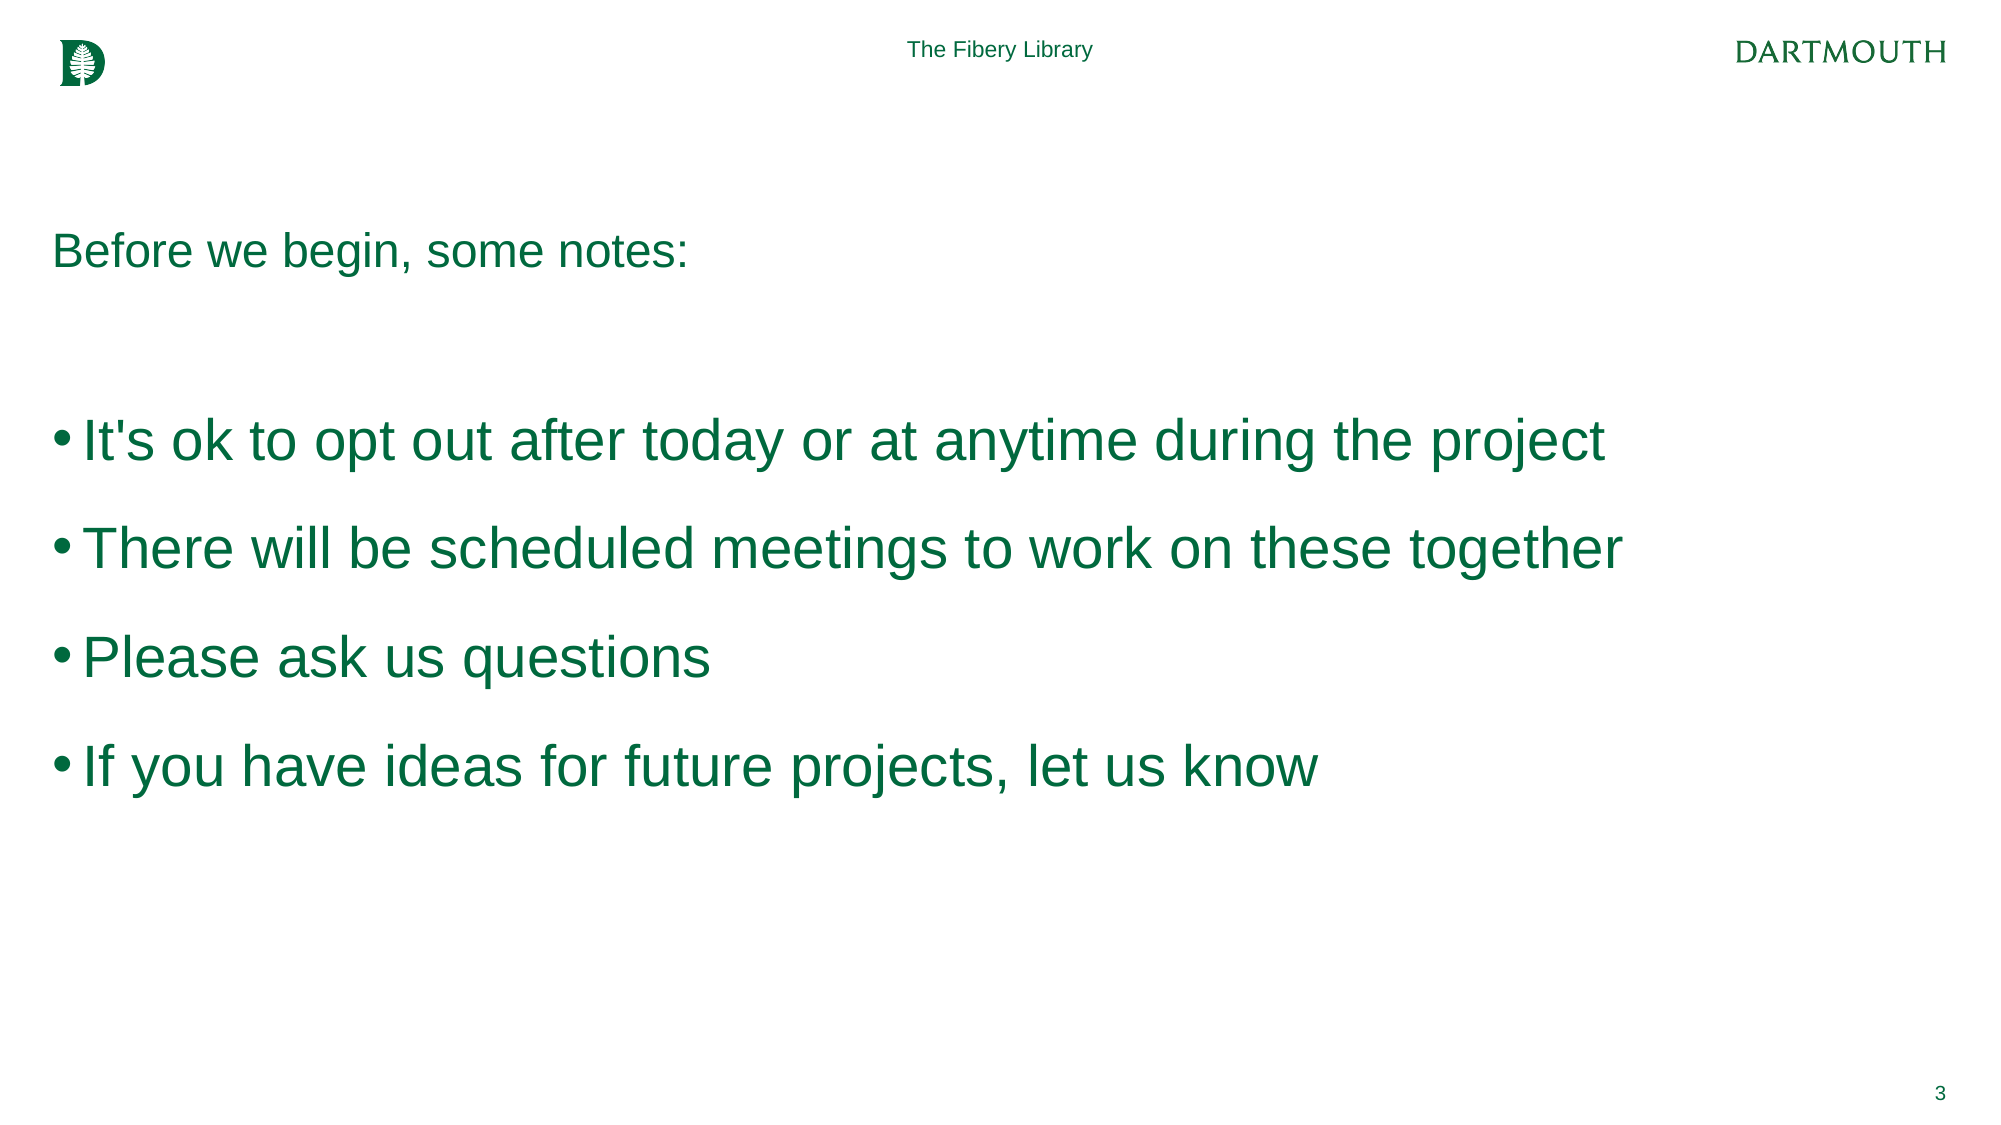

The Fibery Library
# Before we begin, some notes:
It's ok to opt out after today or at anytime during the project
There will be scheduled meetings to work on these together
Please ask us questions
If you have ideas for future projects, let us know

3